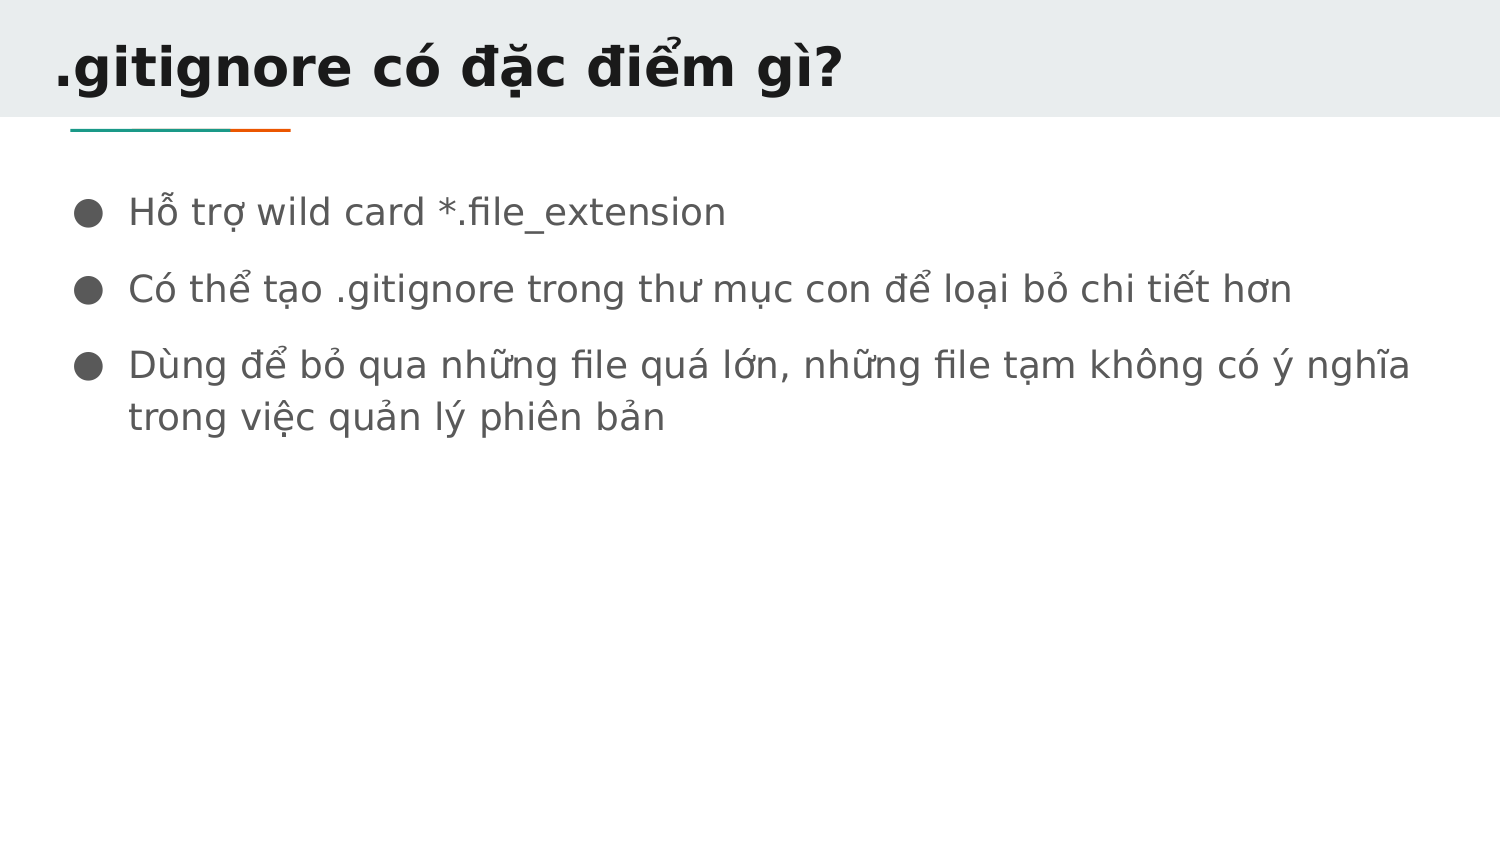

# .gitignore có đặc điểm gì?
Hỗ trợ wild card *.file_extension
Có thể tạo .gitignore trong thư mục con để loại bỏ chi tiết hơn
Dùng để bỏ qua những file quá lớn, những file tạm không có ý nghĩa trong việc quản lý phiên bản